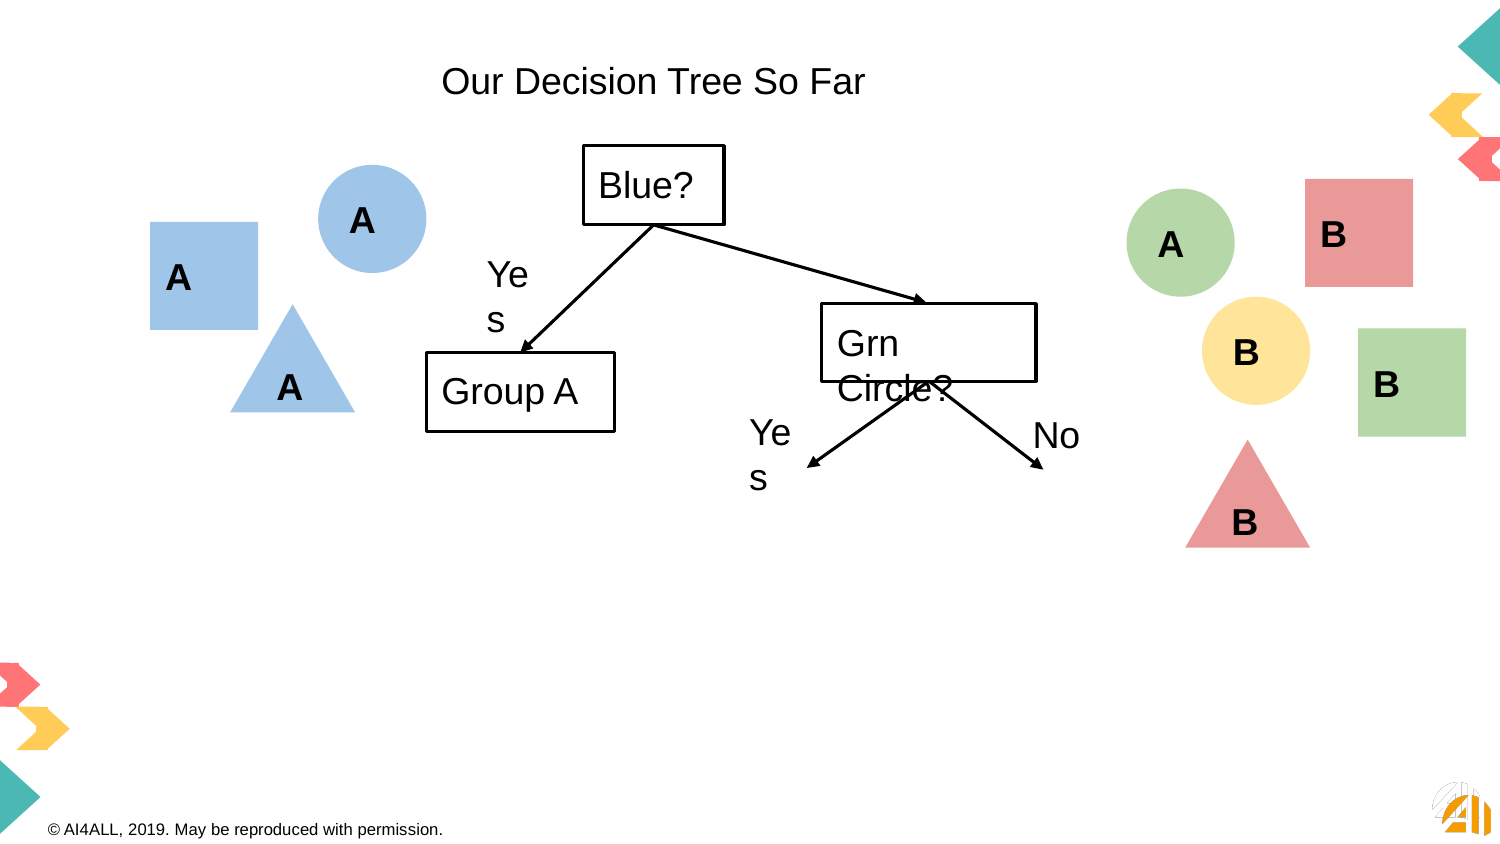

Our Decision Tree So Far
Blue?
A
B
A
A
Yes
B
Grn Circle?
A
B
Group A
Yes
No
B